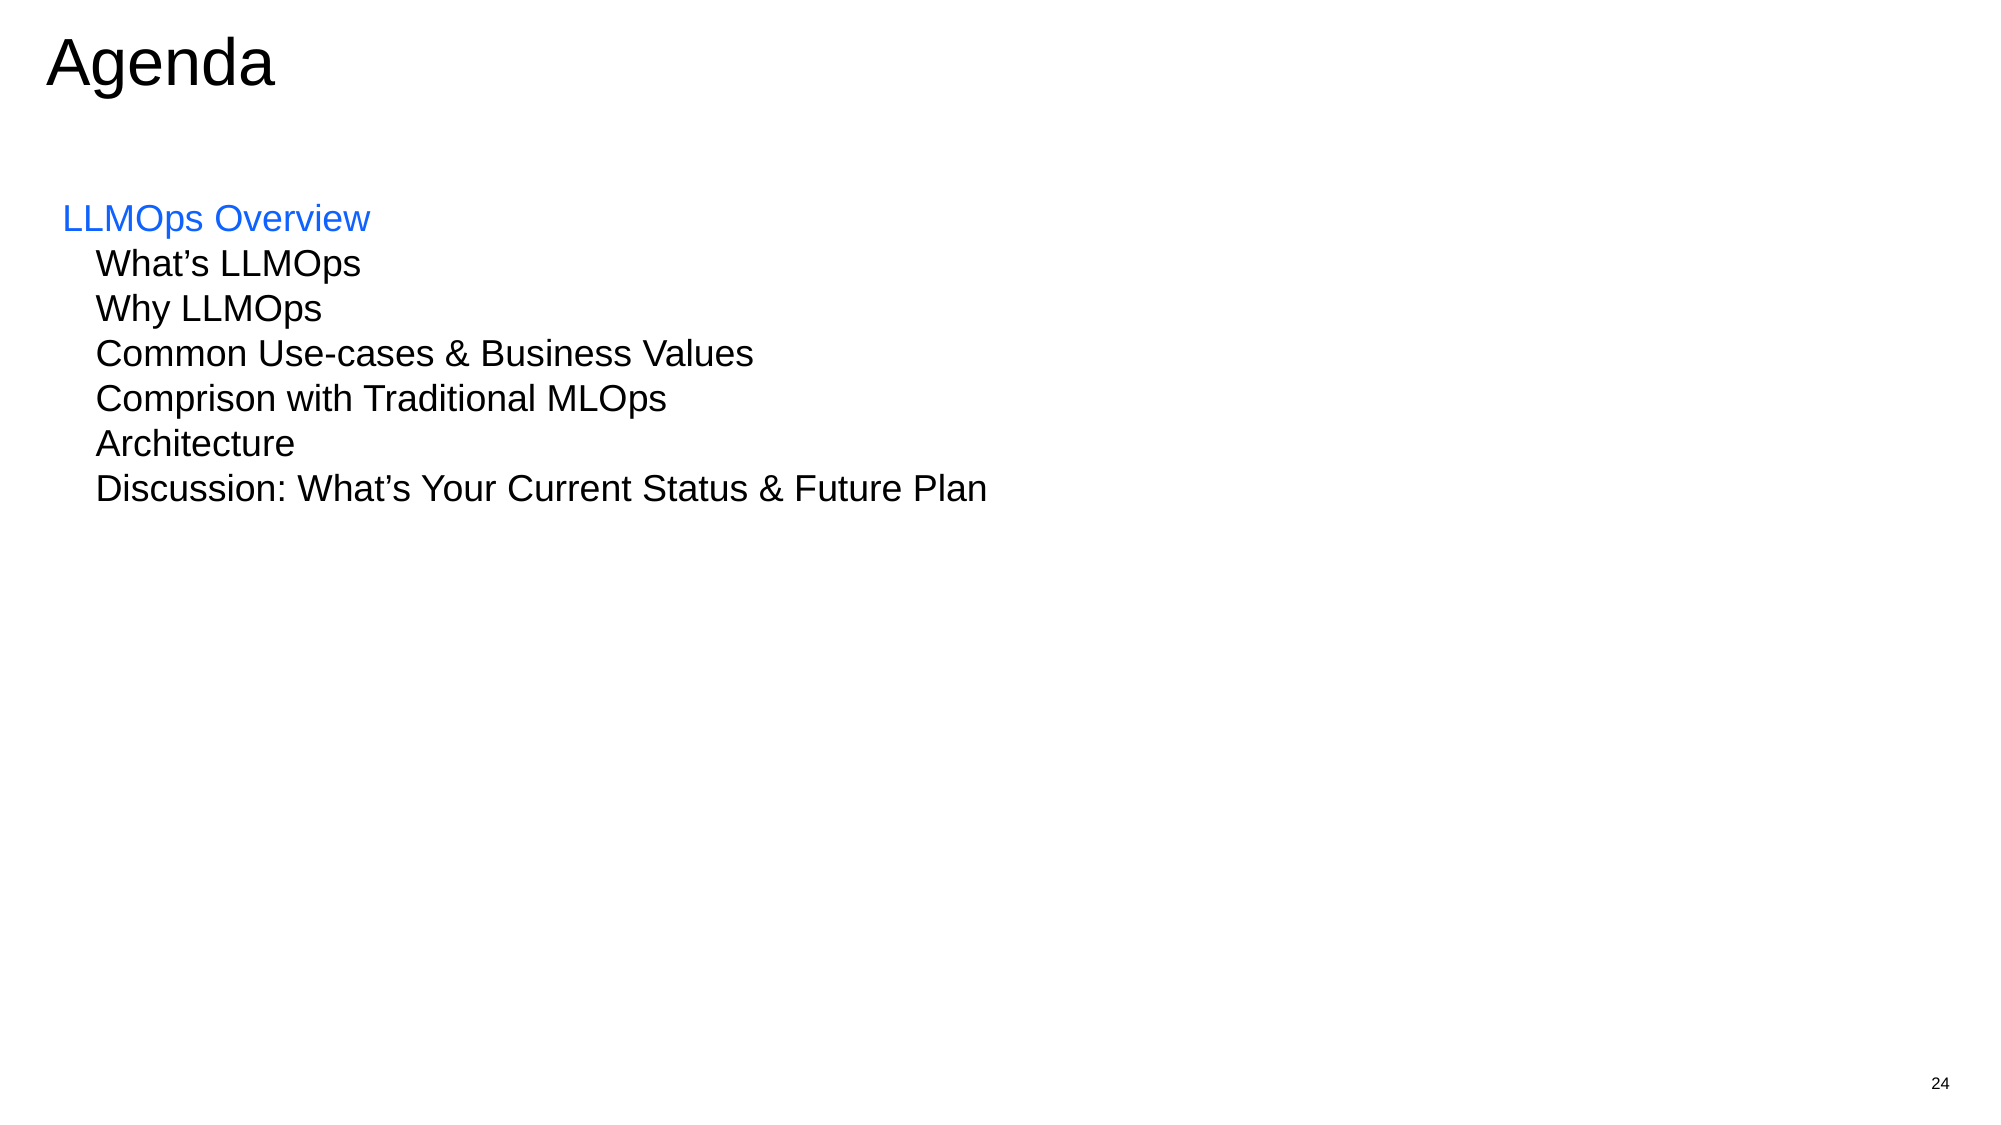

# Agenda
LLMOps Overview
What’s LLMOps
Why LLMOps
Common Use-cases & Business Values
Comprison with Traditional MLOps
Architecture
Discussion: What’s Your Current Status & Future Plan
24